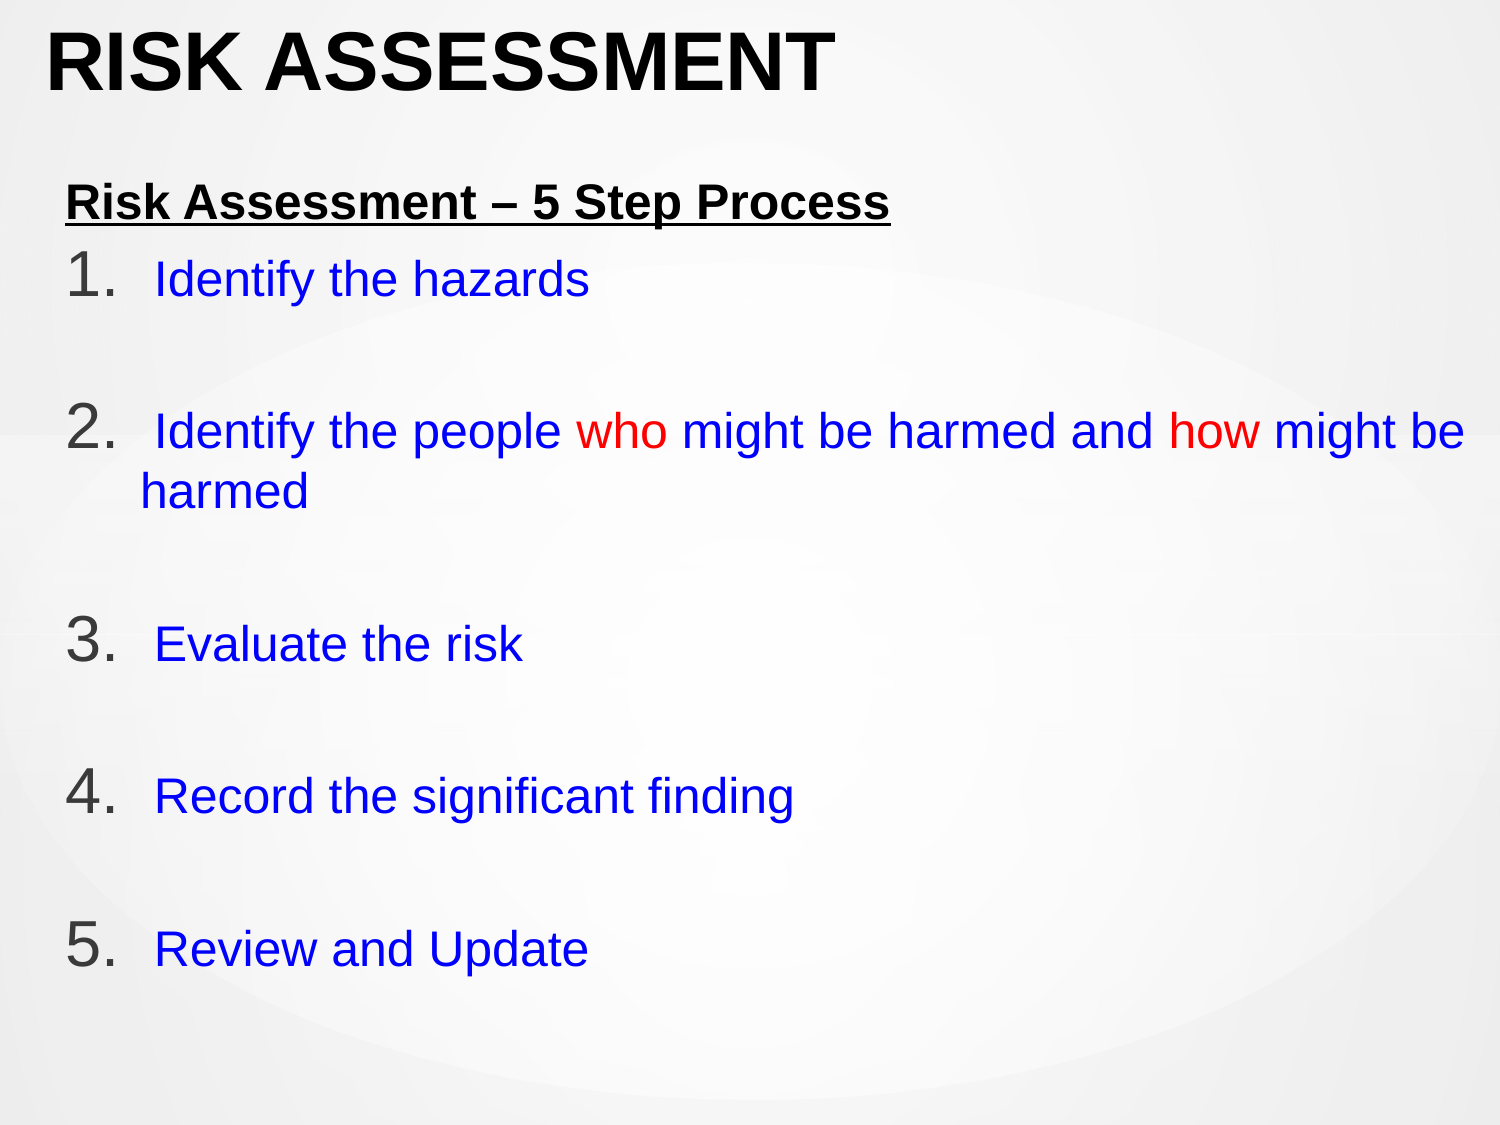

# RISK ASSESSMENT
Risk Assessment – 5 Step Process
 Identify the hazards

 Identify the people who might be harmed and how might be harmed

 Evaluate the risk

 Record the significant finding

 Review and Update